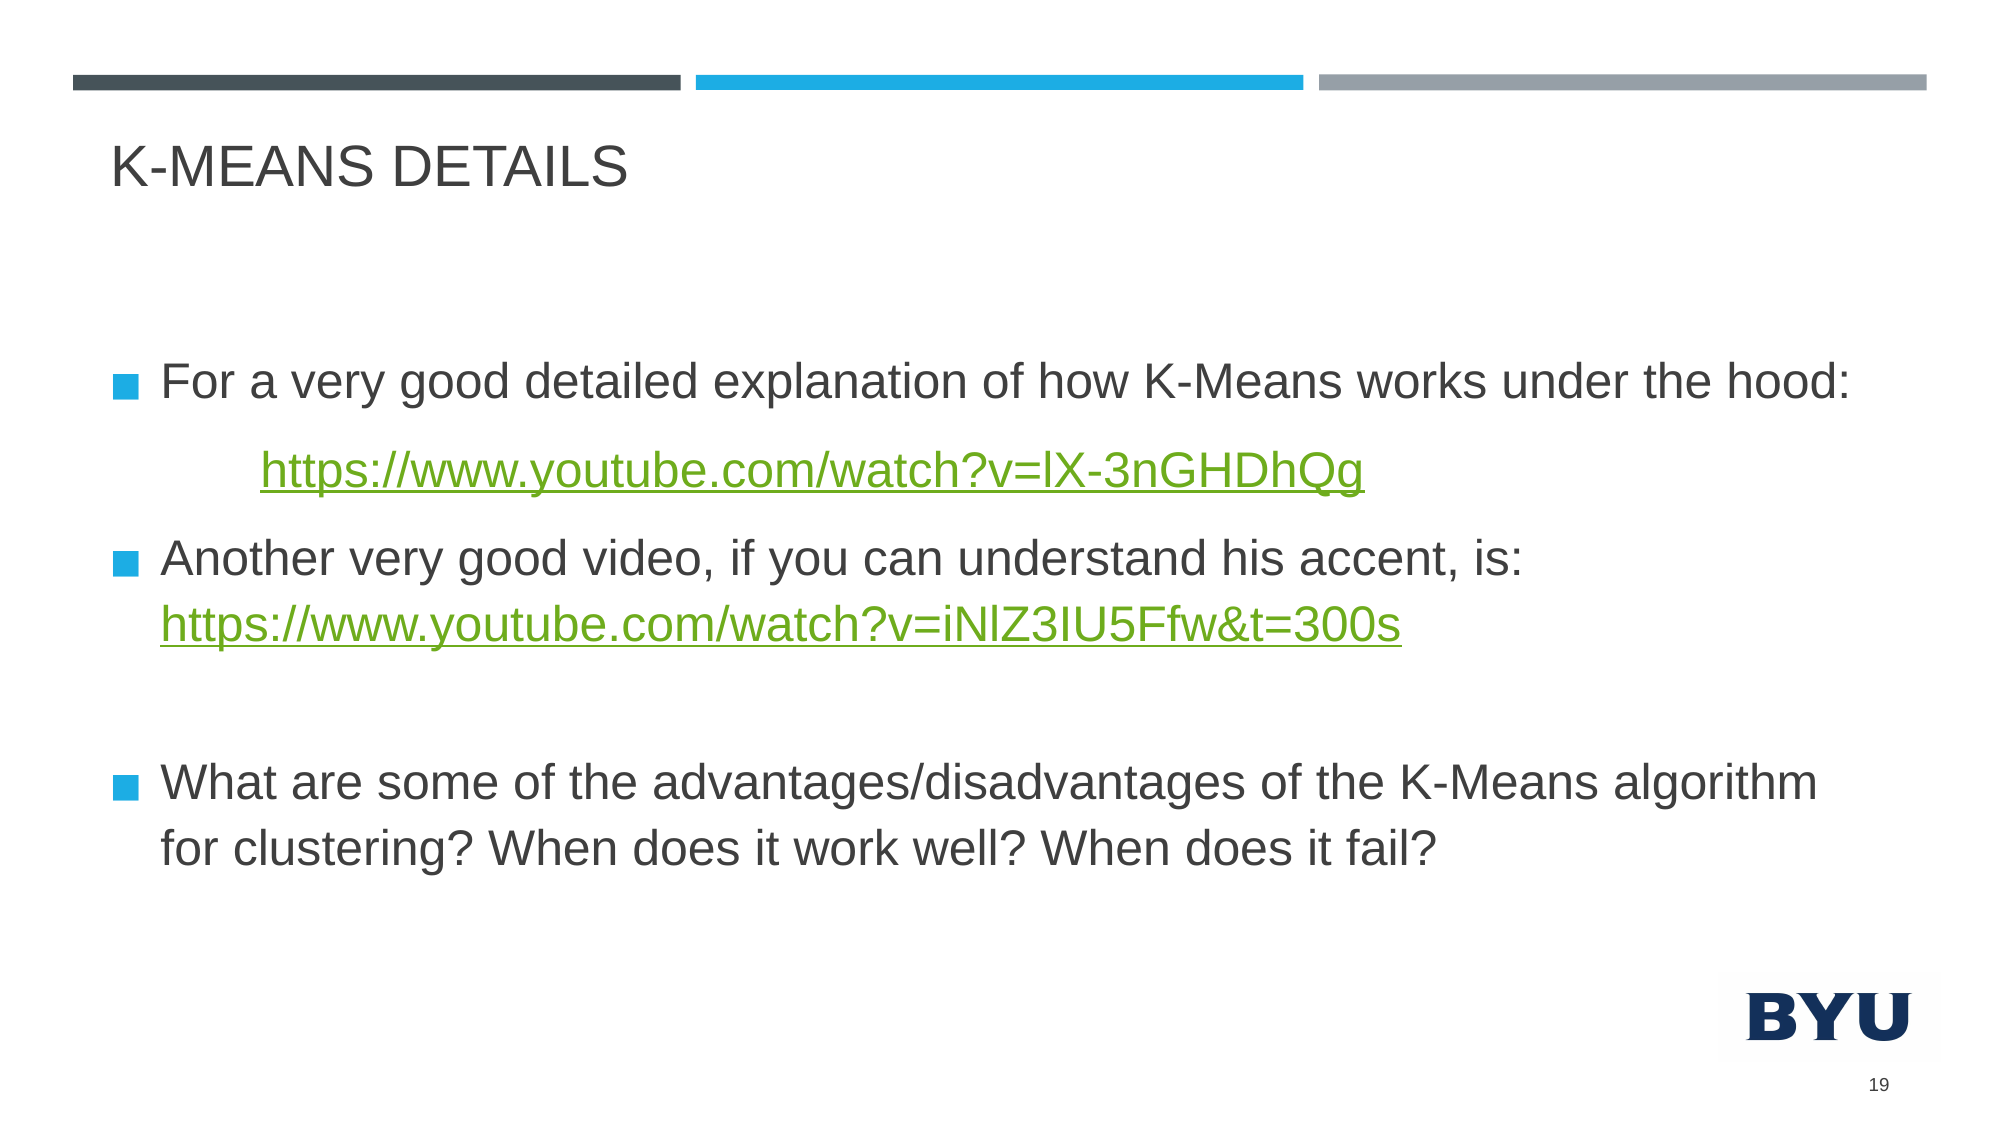

# K-MEANS DETAILS
For a very good detailed explanation of how K-Means works under the hood:
	https://www.youtube.com/watch?v=lX-3nGHDhQg
Another very good video, if you can understand his accent, is: 	https://www.youtube.com/watch?v=iNlZ3IU5Ffw&t=300s

What are some of the advantages/disadvantages of the K-Means algorithm for clustering? When does it work well? When does it fail?
19